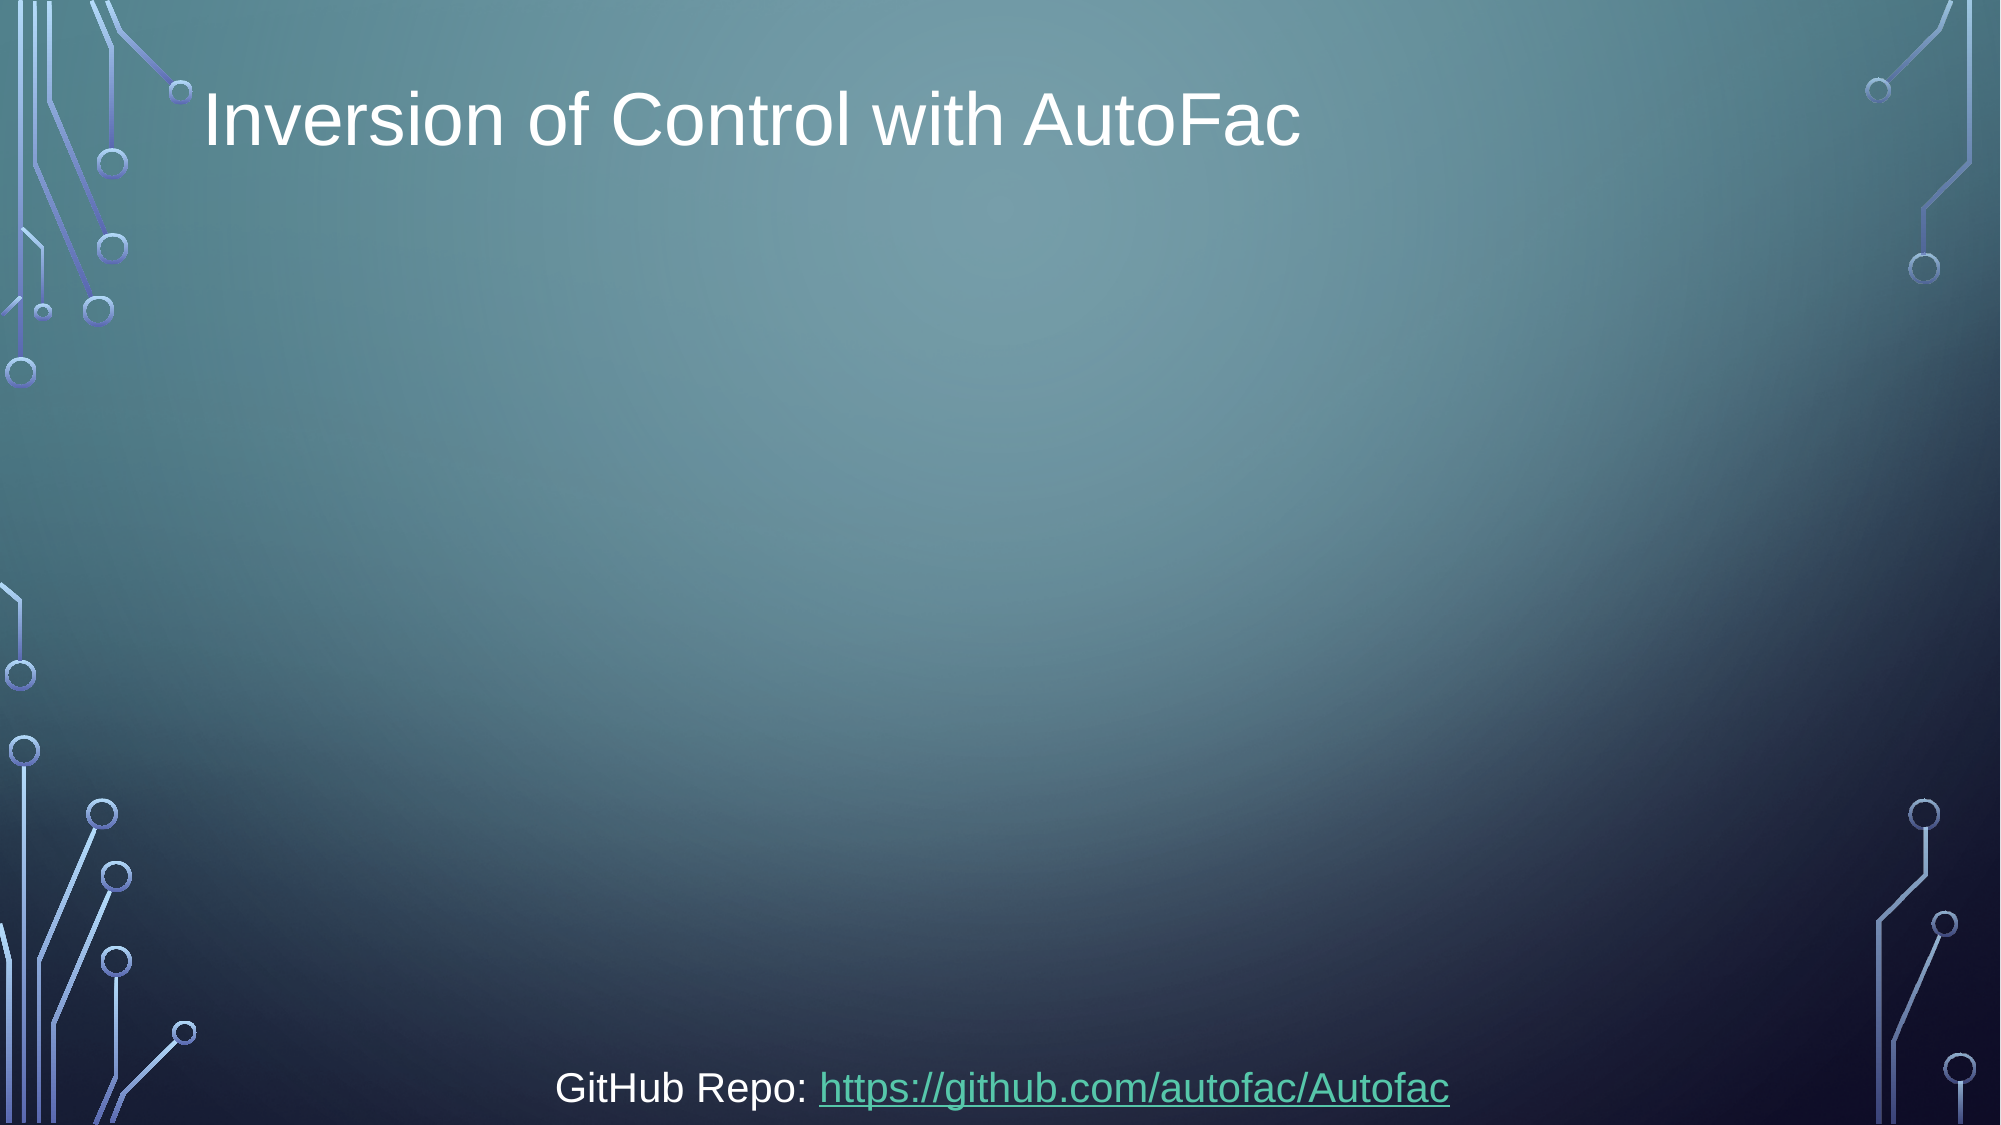

# Inversion of Control with AutoFac

GitHub Repo: https://github.com/autofac/Autofac